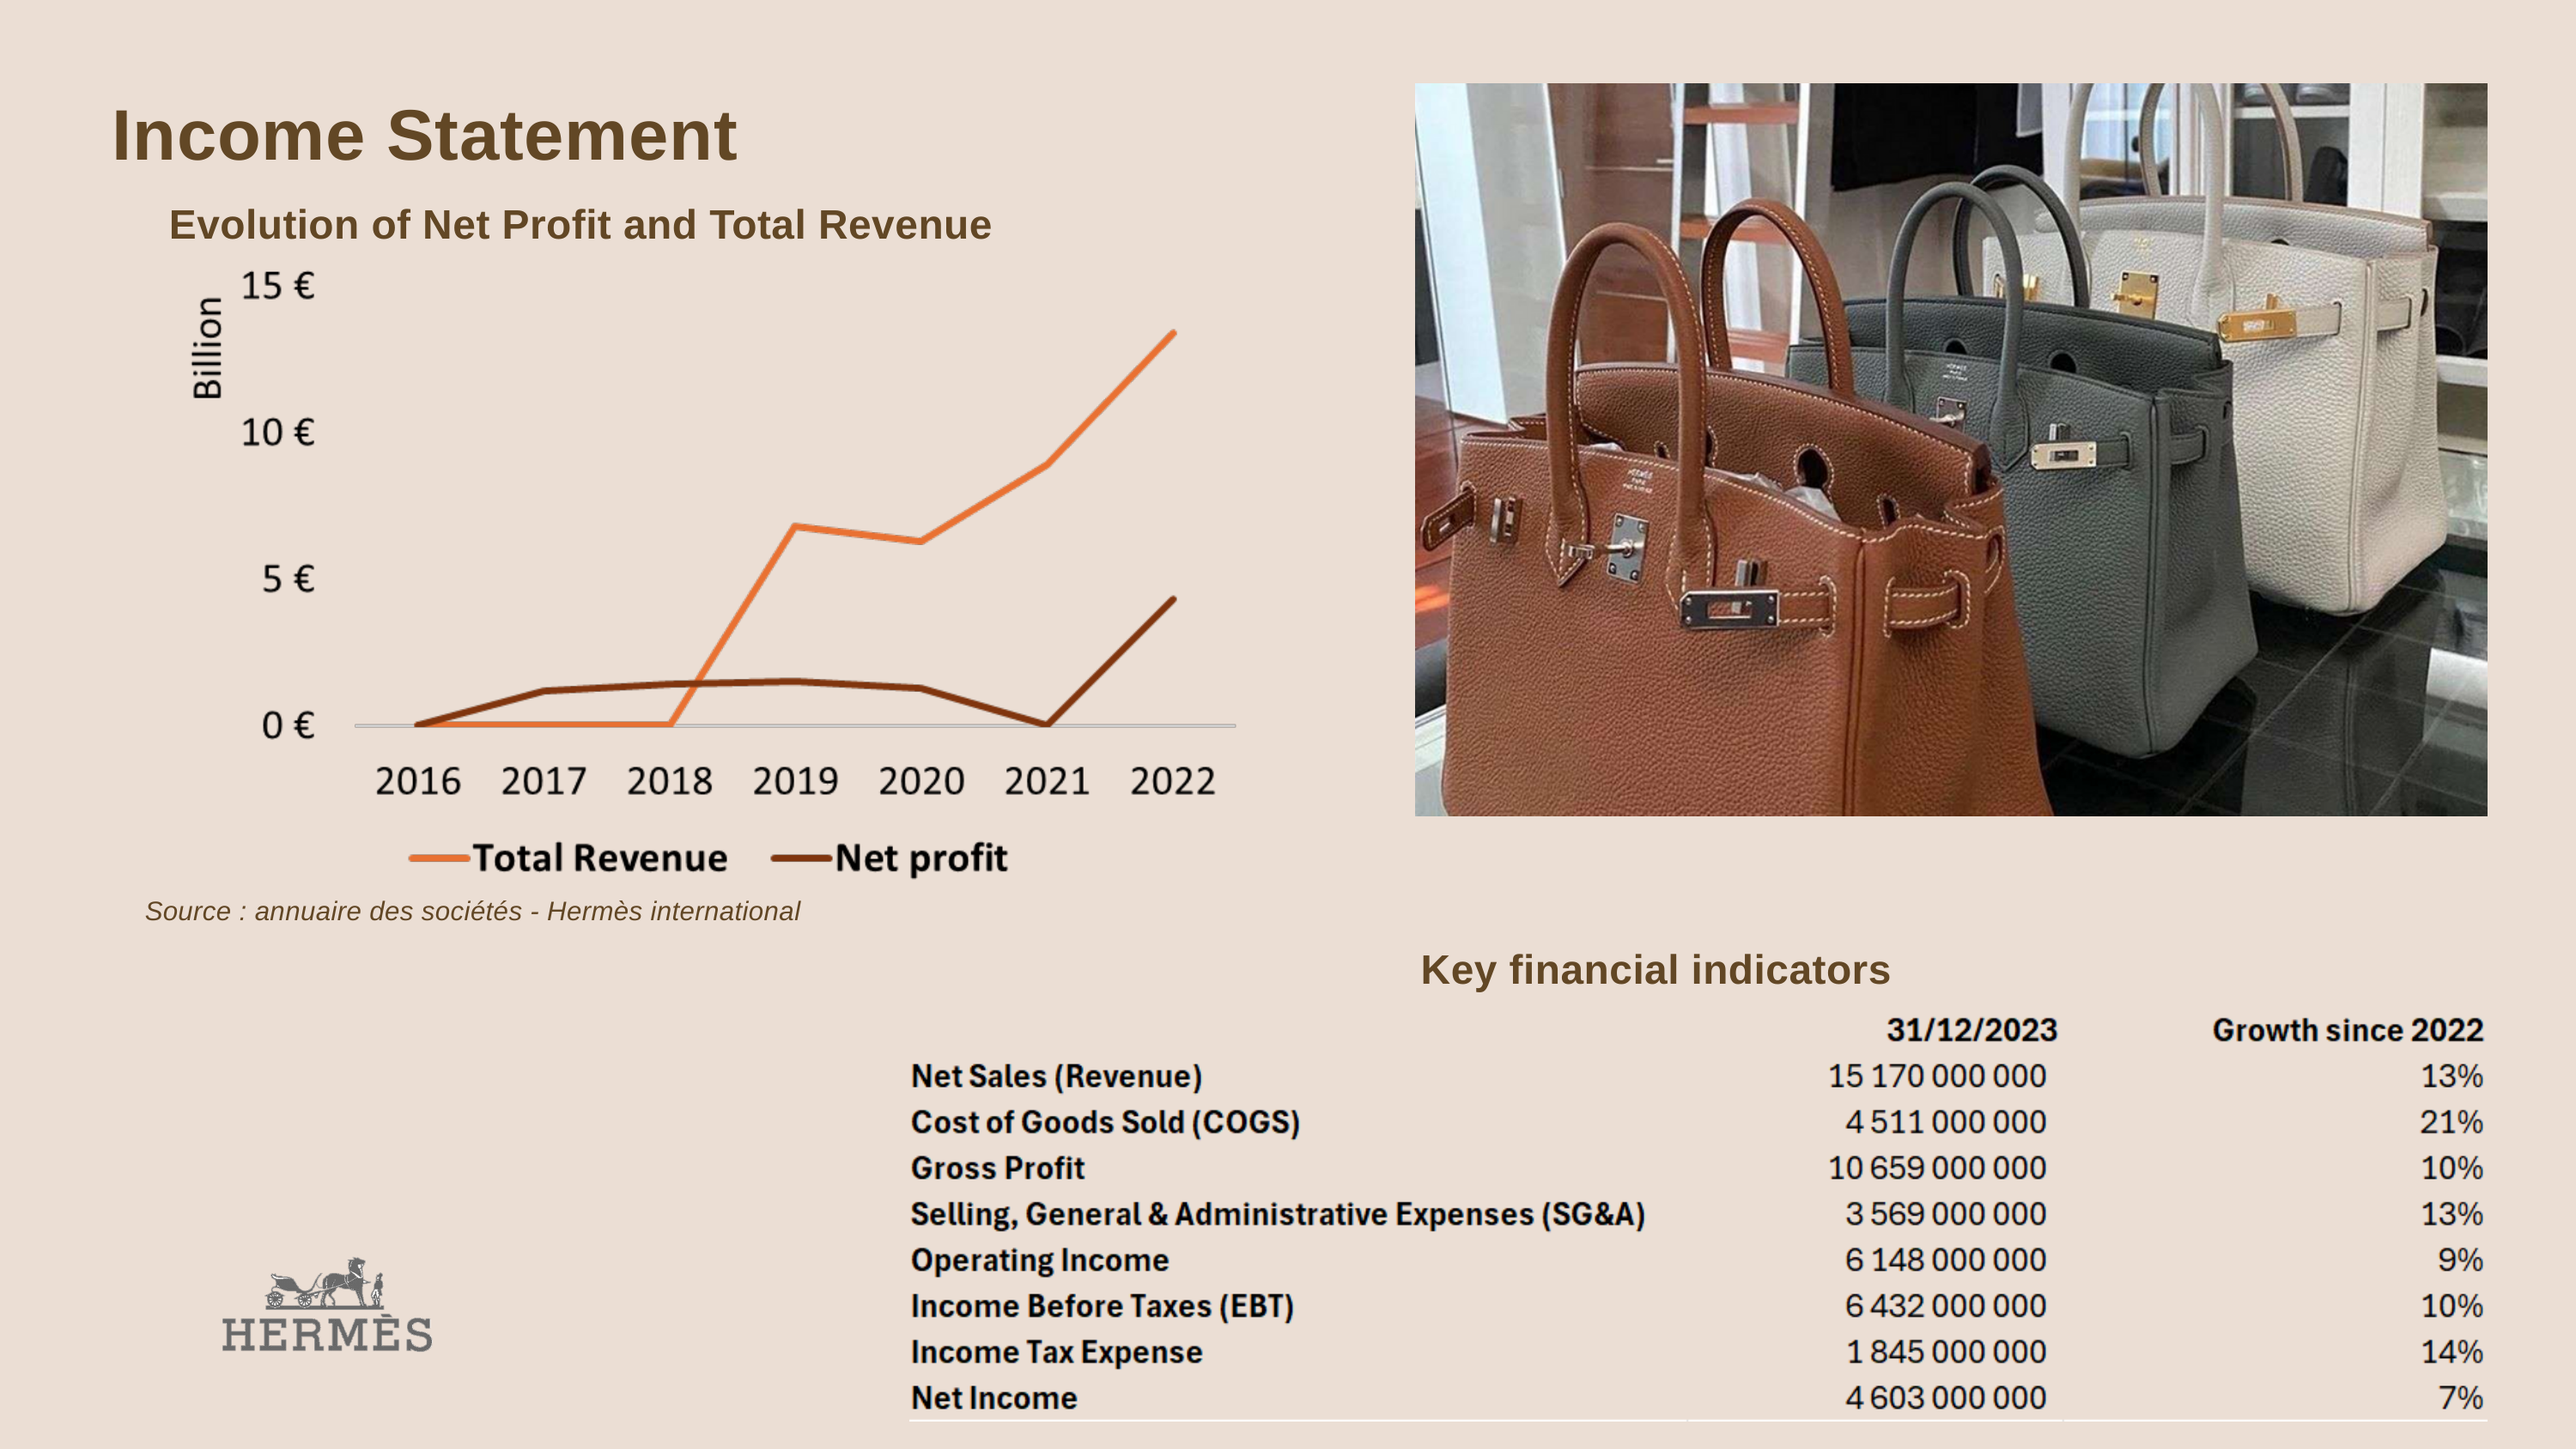

Income Statement

Evolution of Net Profit and Total Revenue

Source : annuaire des sociétés - Hermès international
Key financial indicators